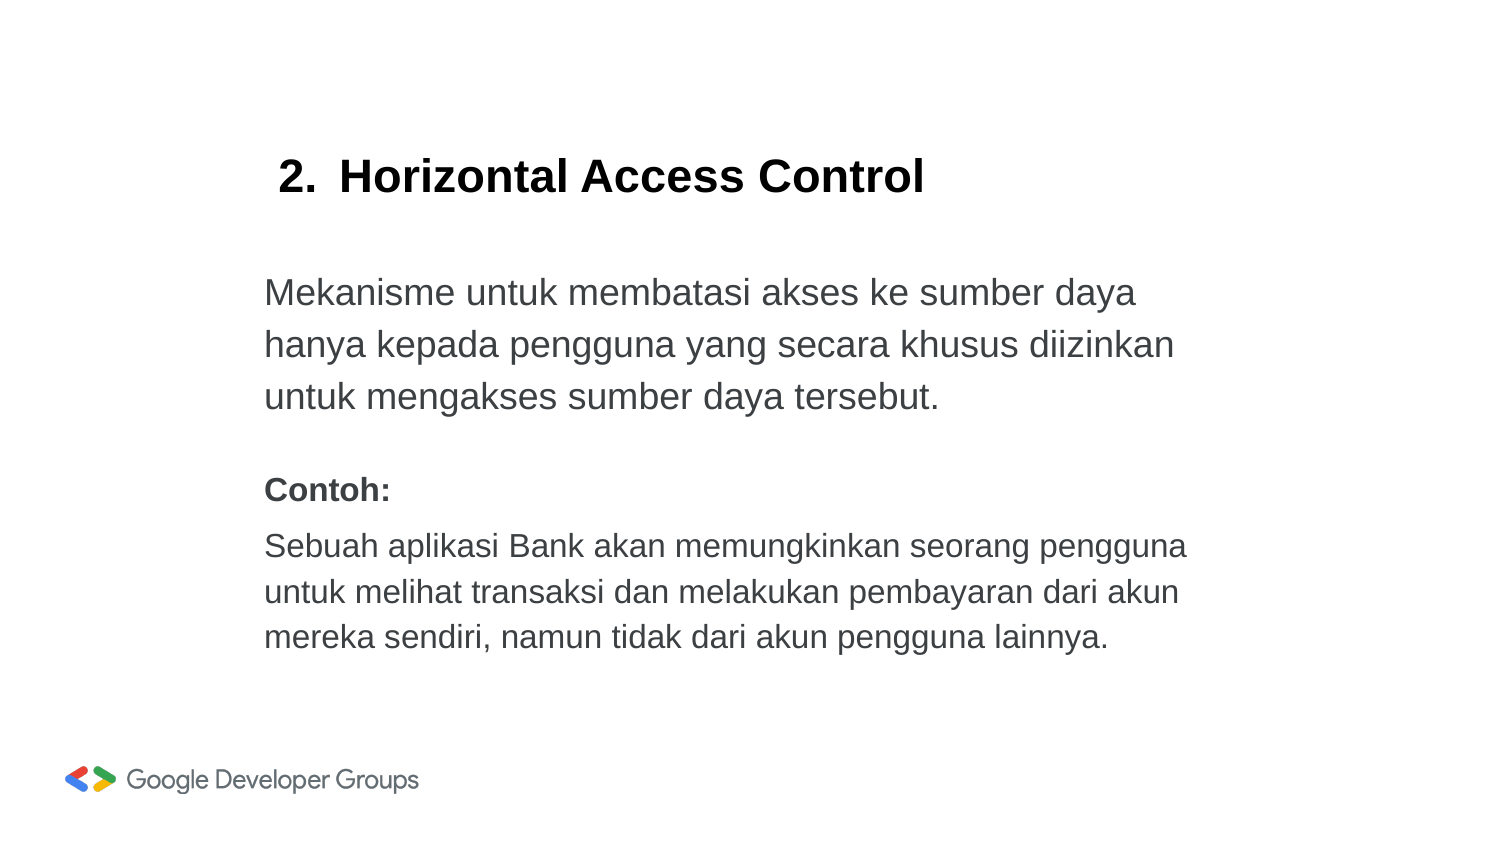

# Horizontal Access Control
Mekanisme untuk membatasi akses ke sumber daya hanya kepada pengguna yang secara khusus diizinkan untuk mengakses sumber daya tersebut.

Contoh:
Sebuah aplikasi Bank akan memungkinkan seorang pengguna untuk melihat transaksi dan melakukan pembayaran dari akun mereka sendiri, namun tidak dari akun pengguna lainnya.